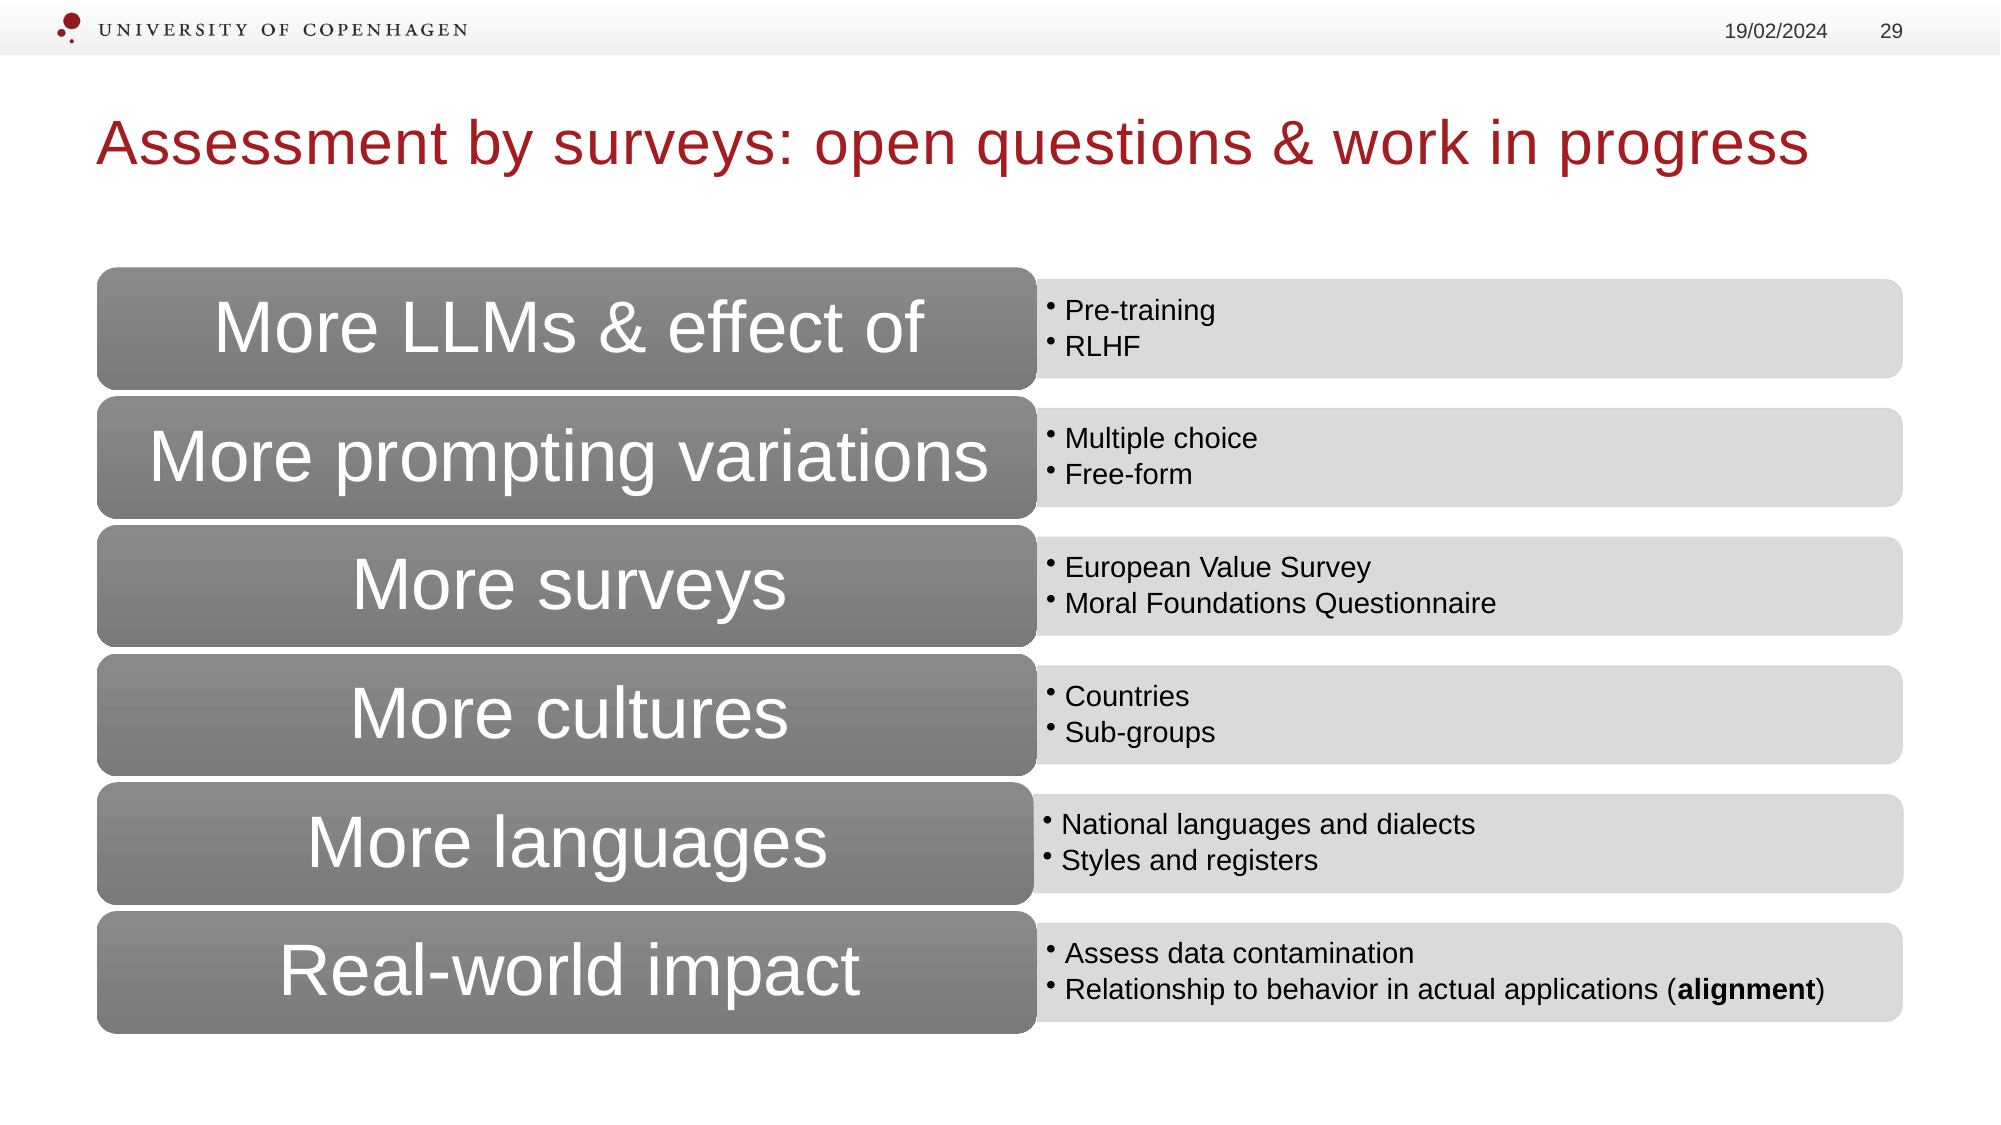

19/02/2024
29
# Assessment by surveys: open questions & work in progress
Pre-training
RLHF
More LLMs & effect of
Multiple choice
Free-form
More prompting variations
European Value Survey
Moral Foundations Questionnaire
More surveys
Countries
Sub-groups
More cultures
National languages and dialects
Styles and registers
More languages
Assess data contamination
Relationship to behavior in actual applications (alignment)
Real-world impact